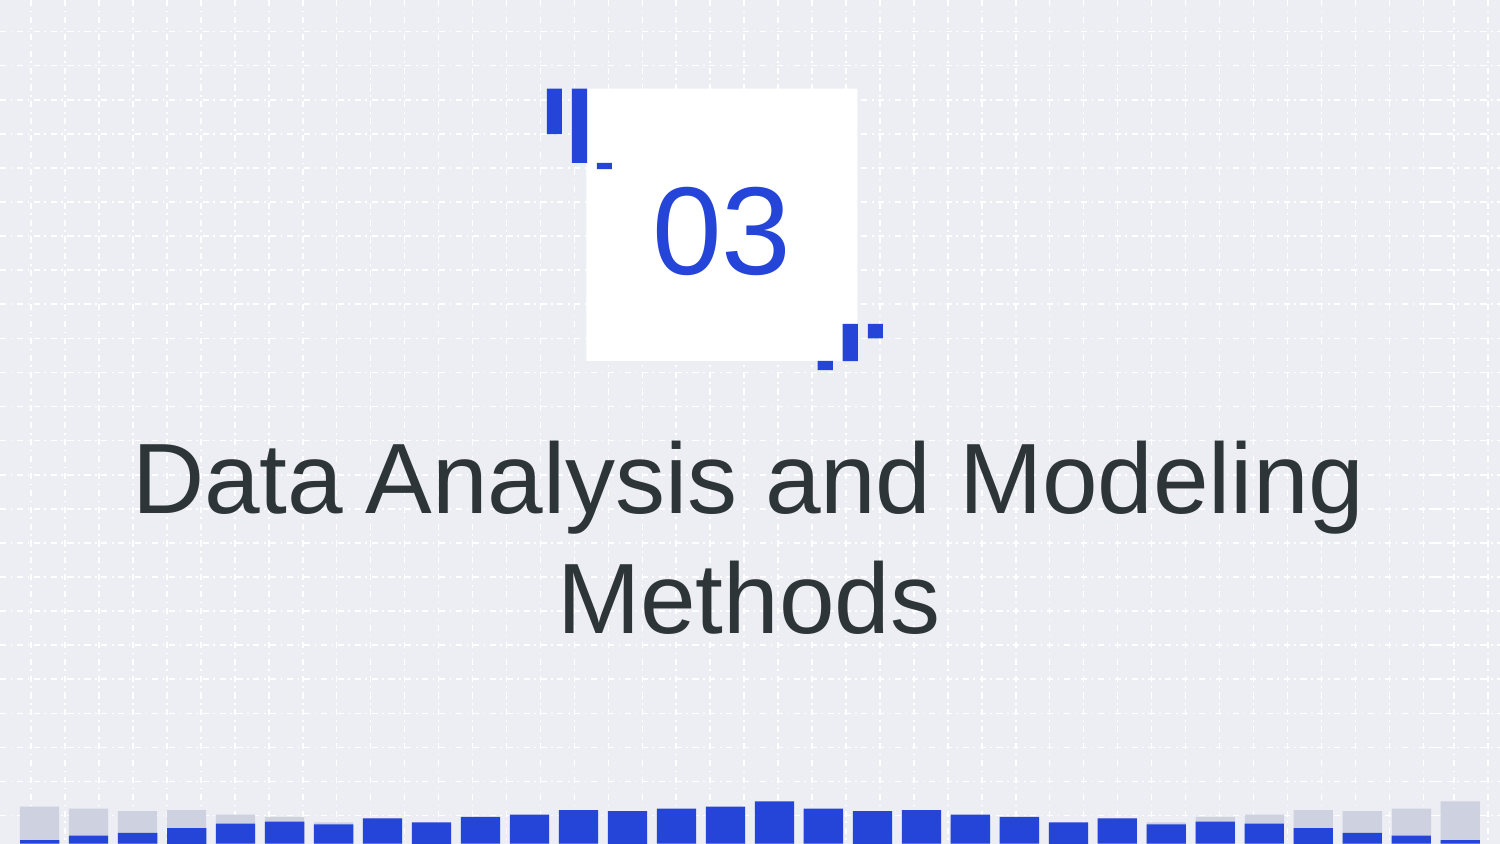

03

# Data Analysis and Modeling Methods